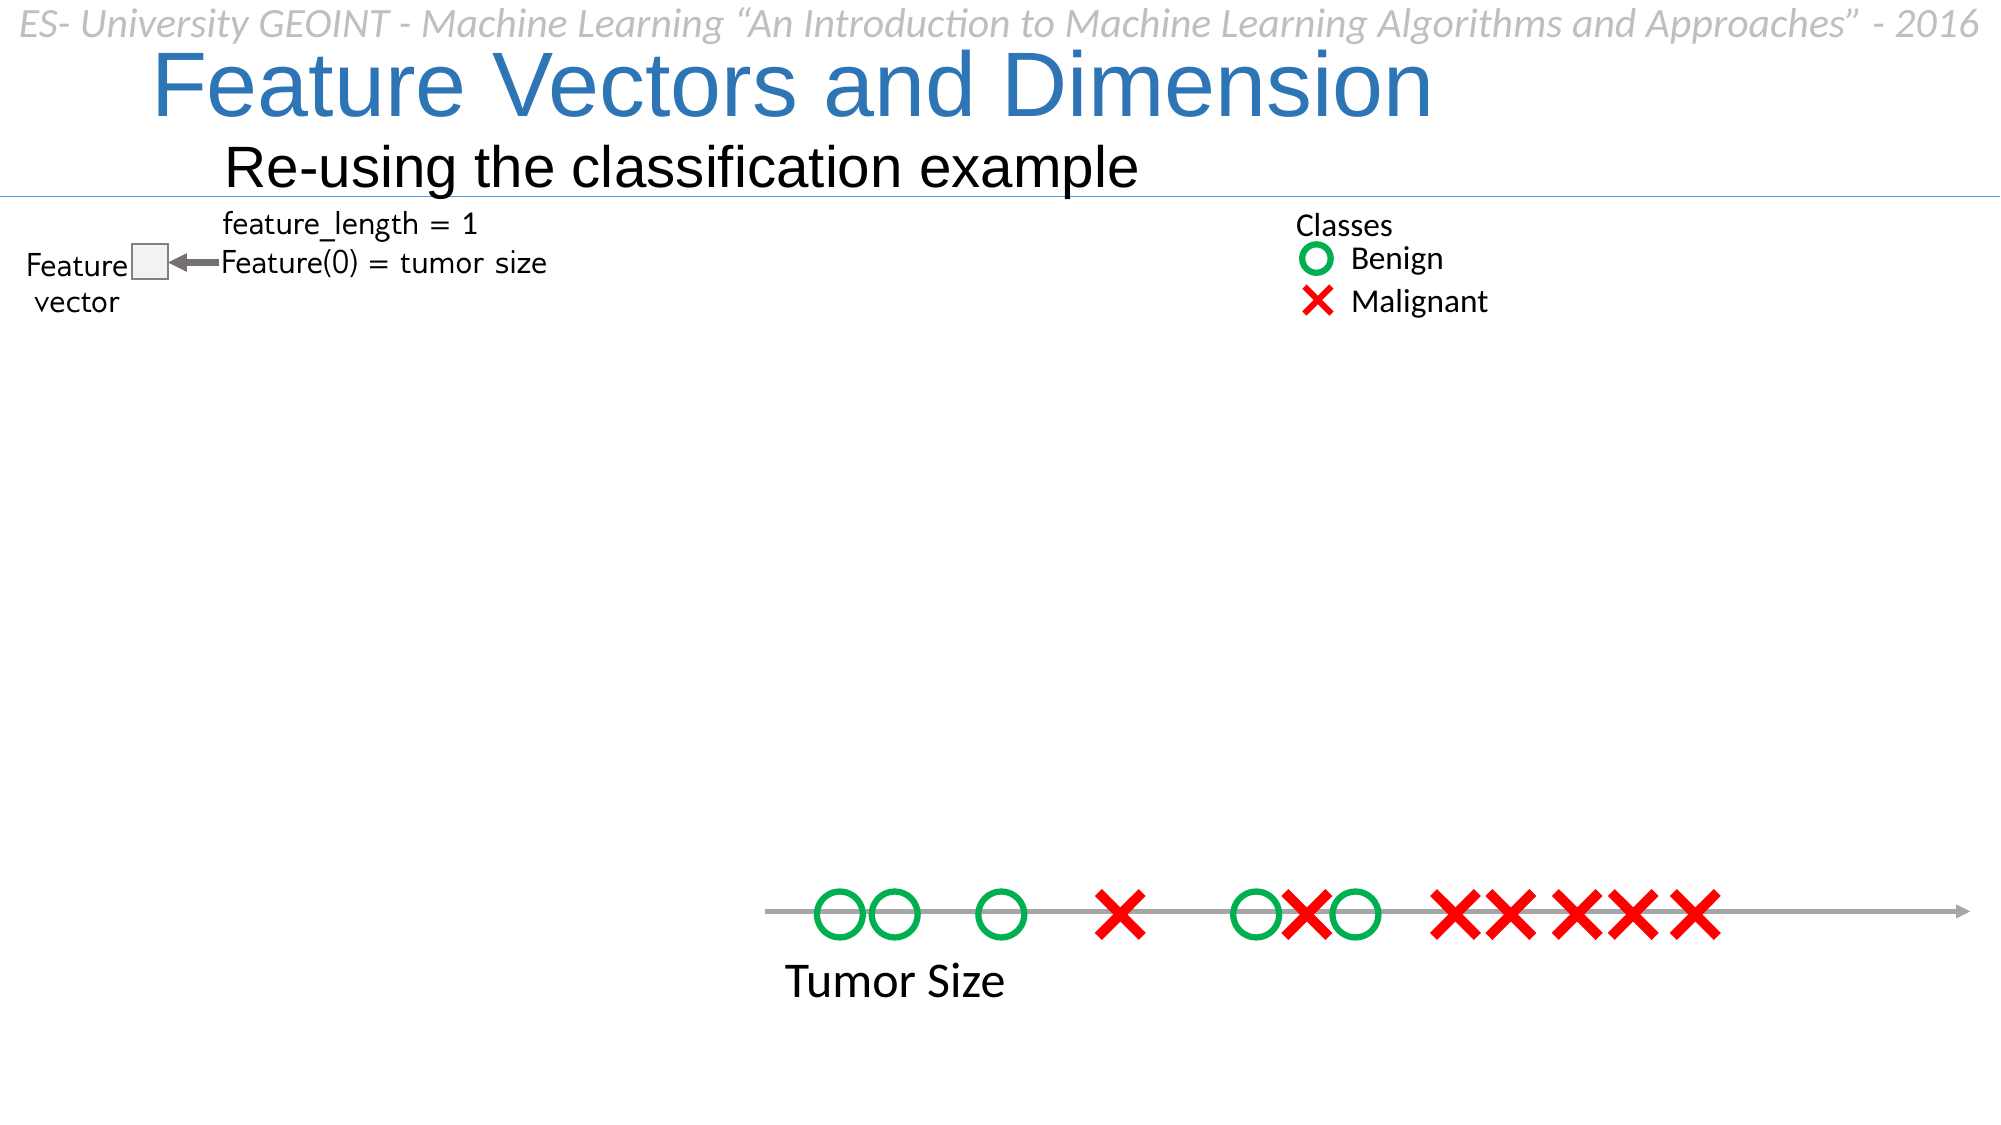

Feature Vectors and Dimension
Re-using the classification example
Classes
Benign

Malignant

feature_length = 1

Feature(0) = tumor size
Feature vector

Tumor Size